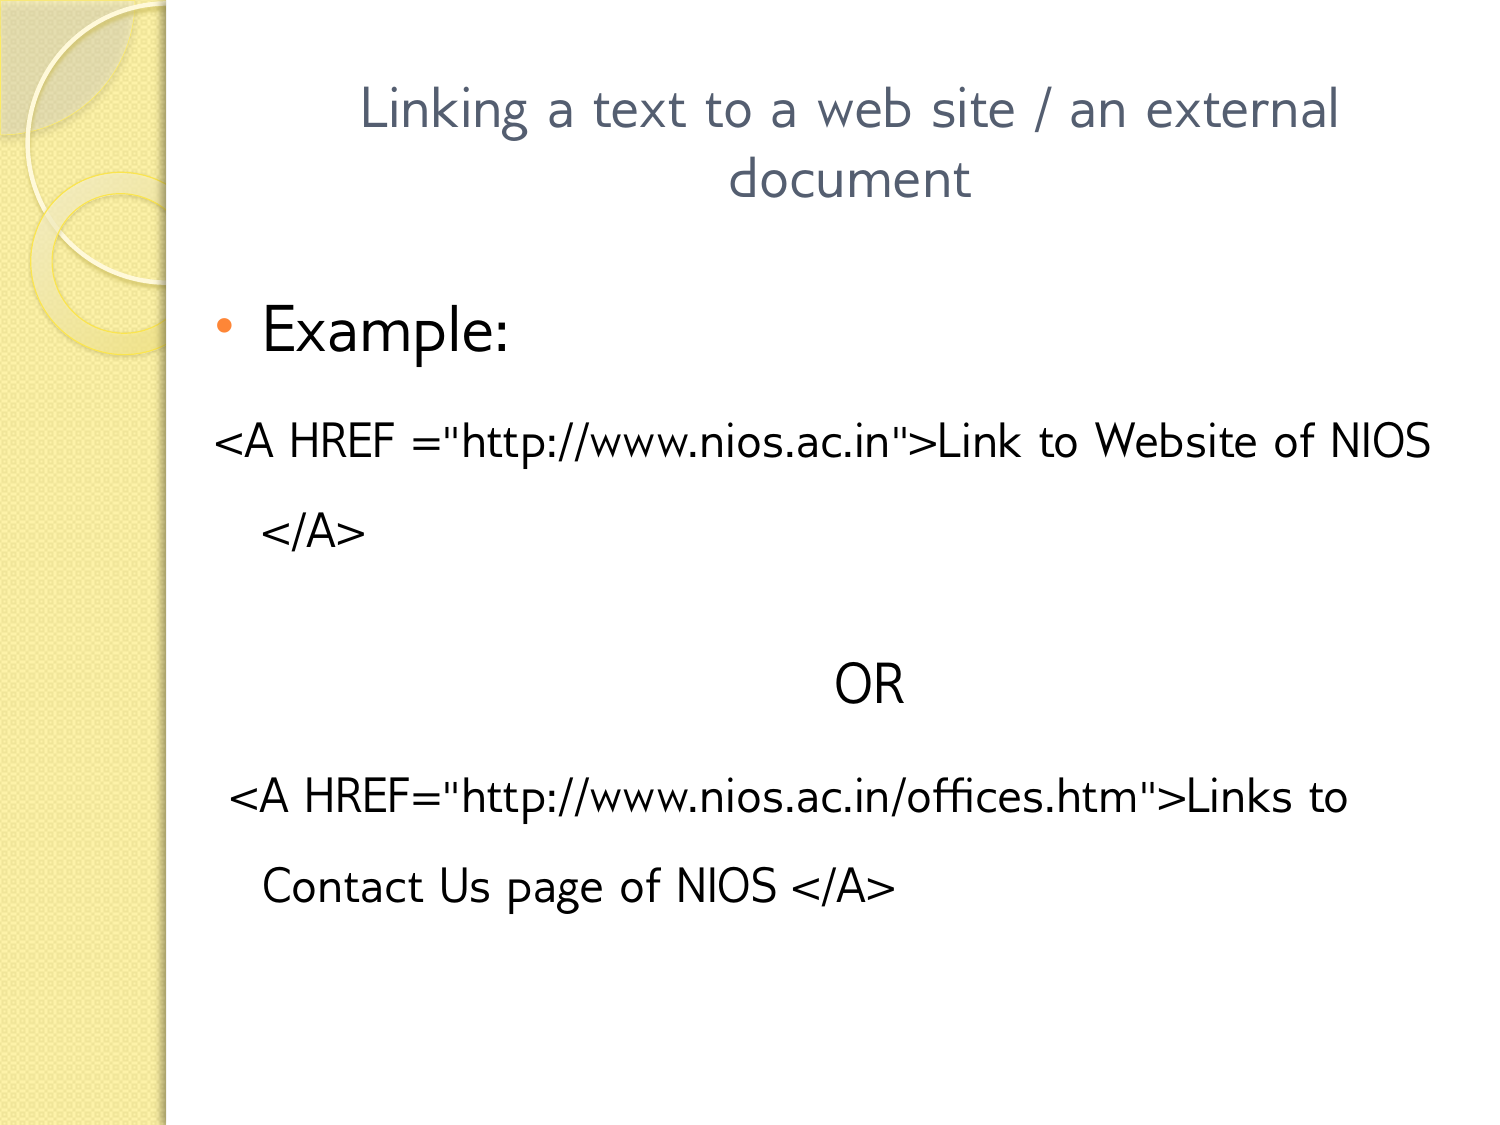

# Linking a text to a web site / an external document
Example:
<A HREF ="http://www.nios.ac.in">Link to Website of NIOS </A>
				       OR
 <A HREF="http://www.nios.ac.in/offices.htm">Links to Contact Us page of NIOS </A>